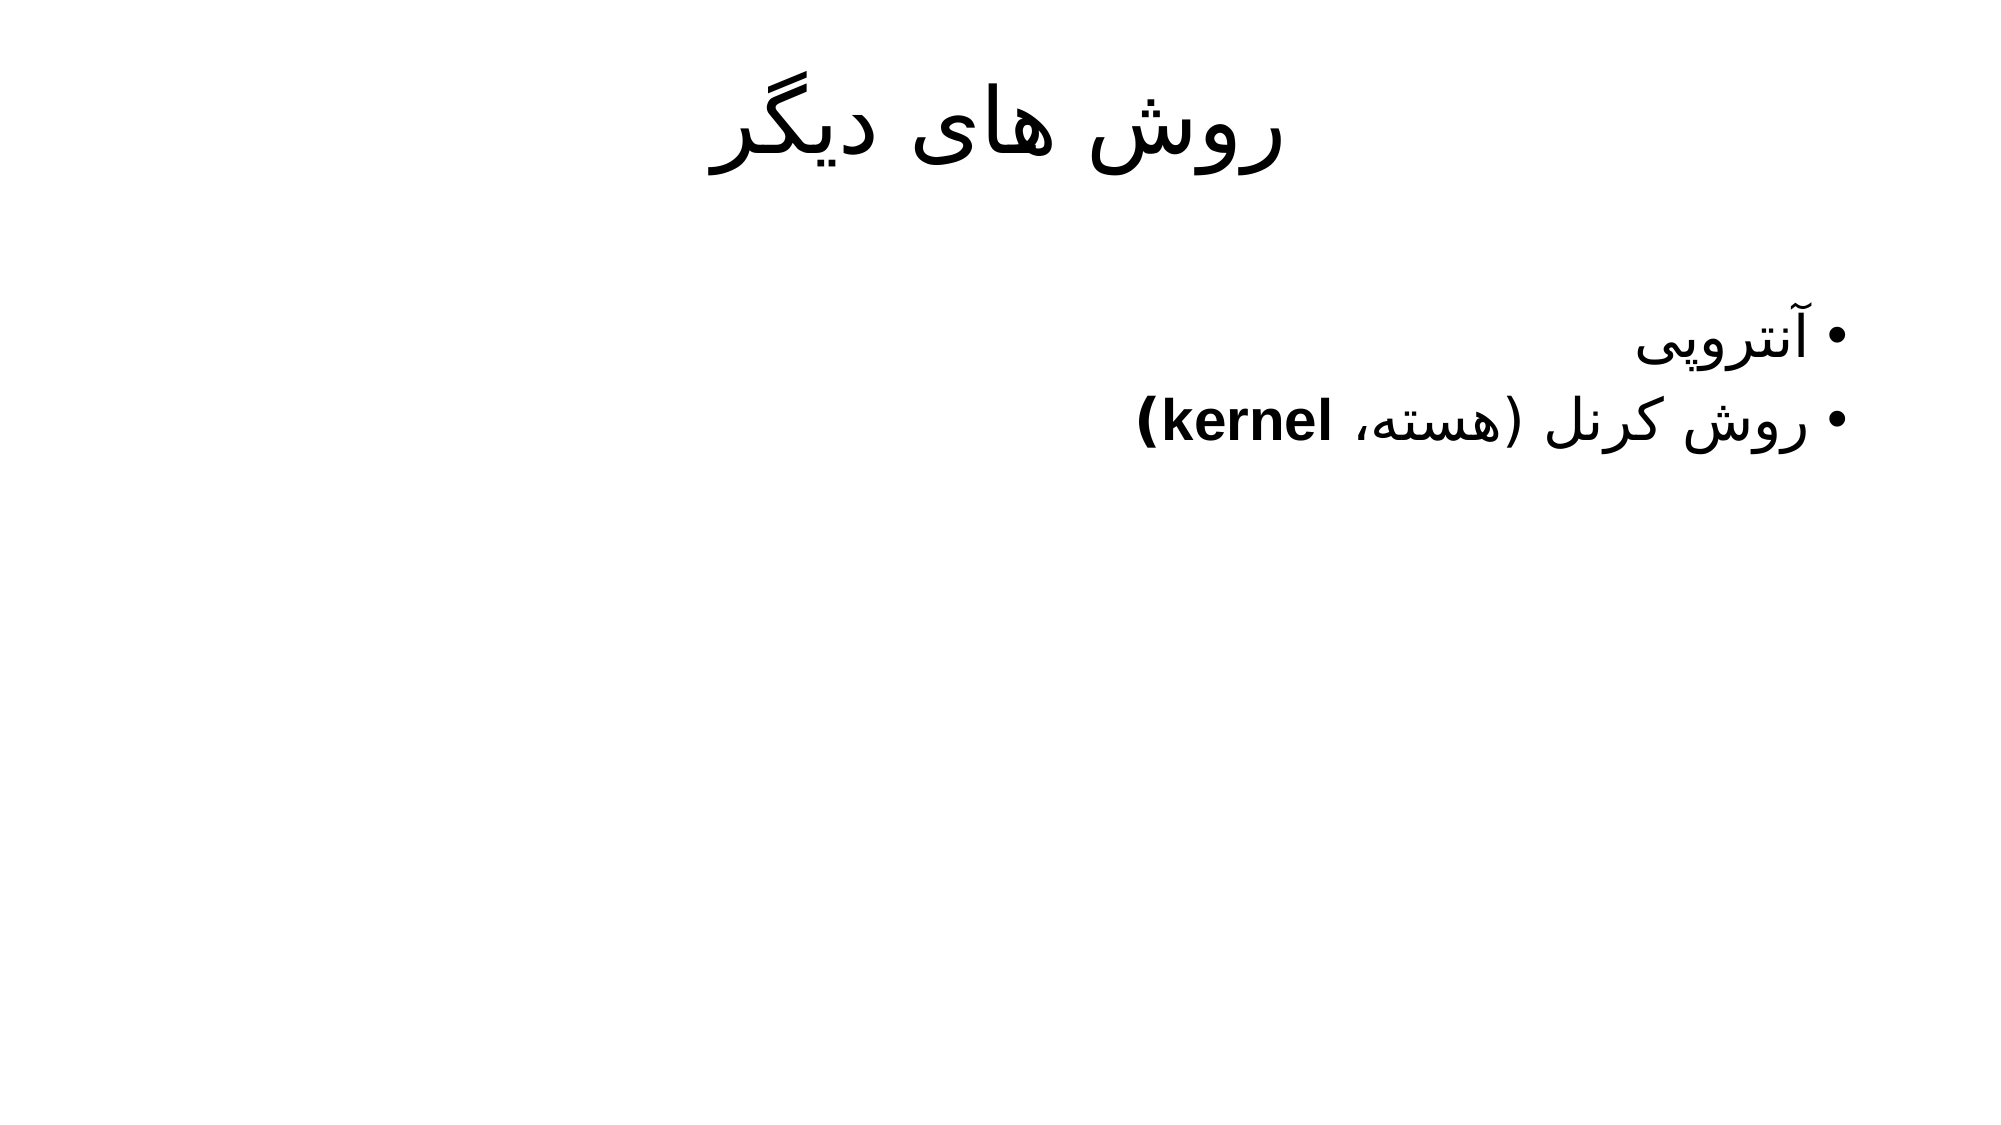

# روش های دیگر
آنتروپی
روش کرنل (هسته، kernel)